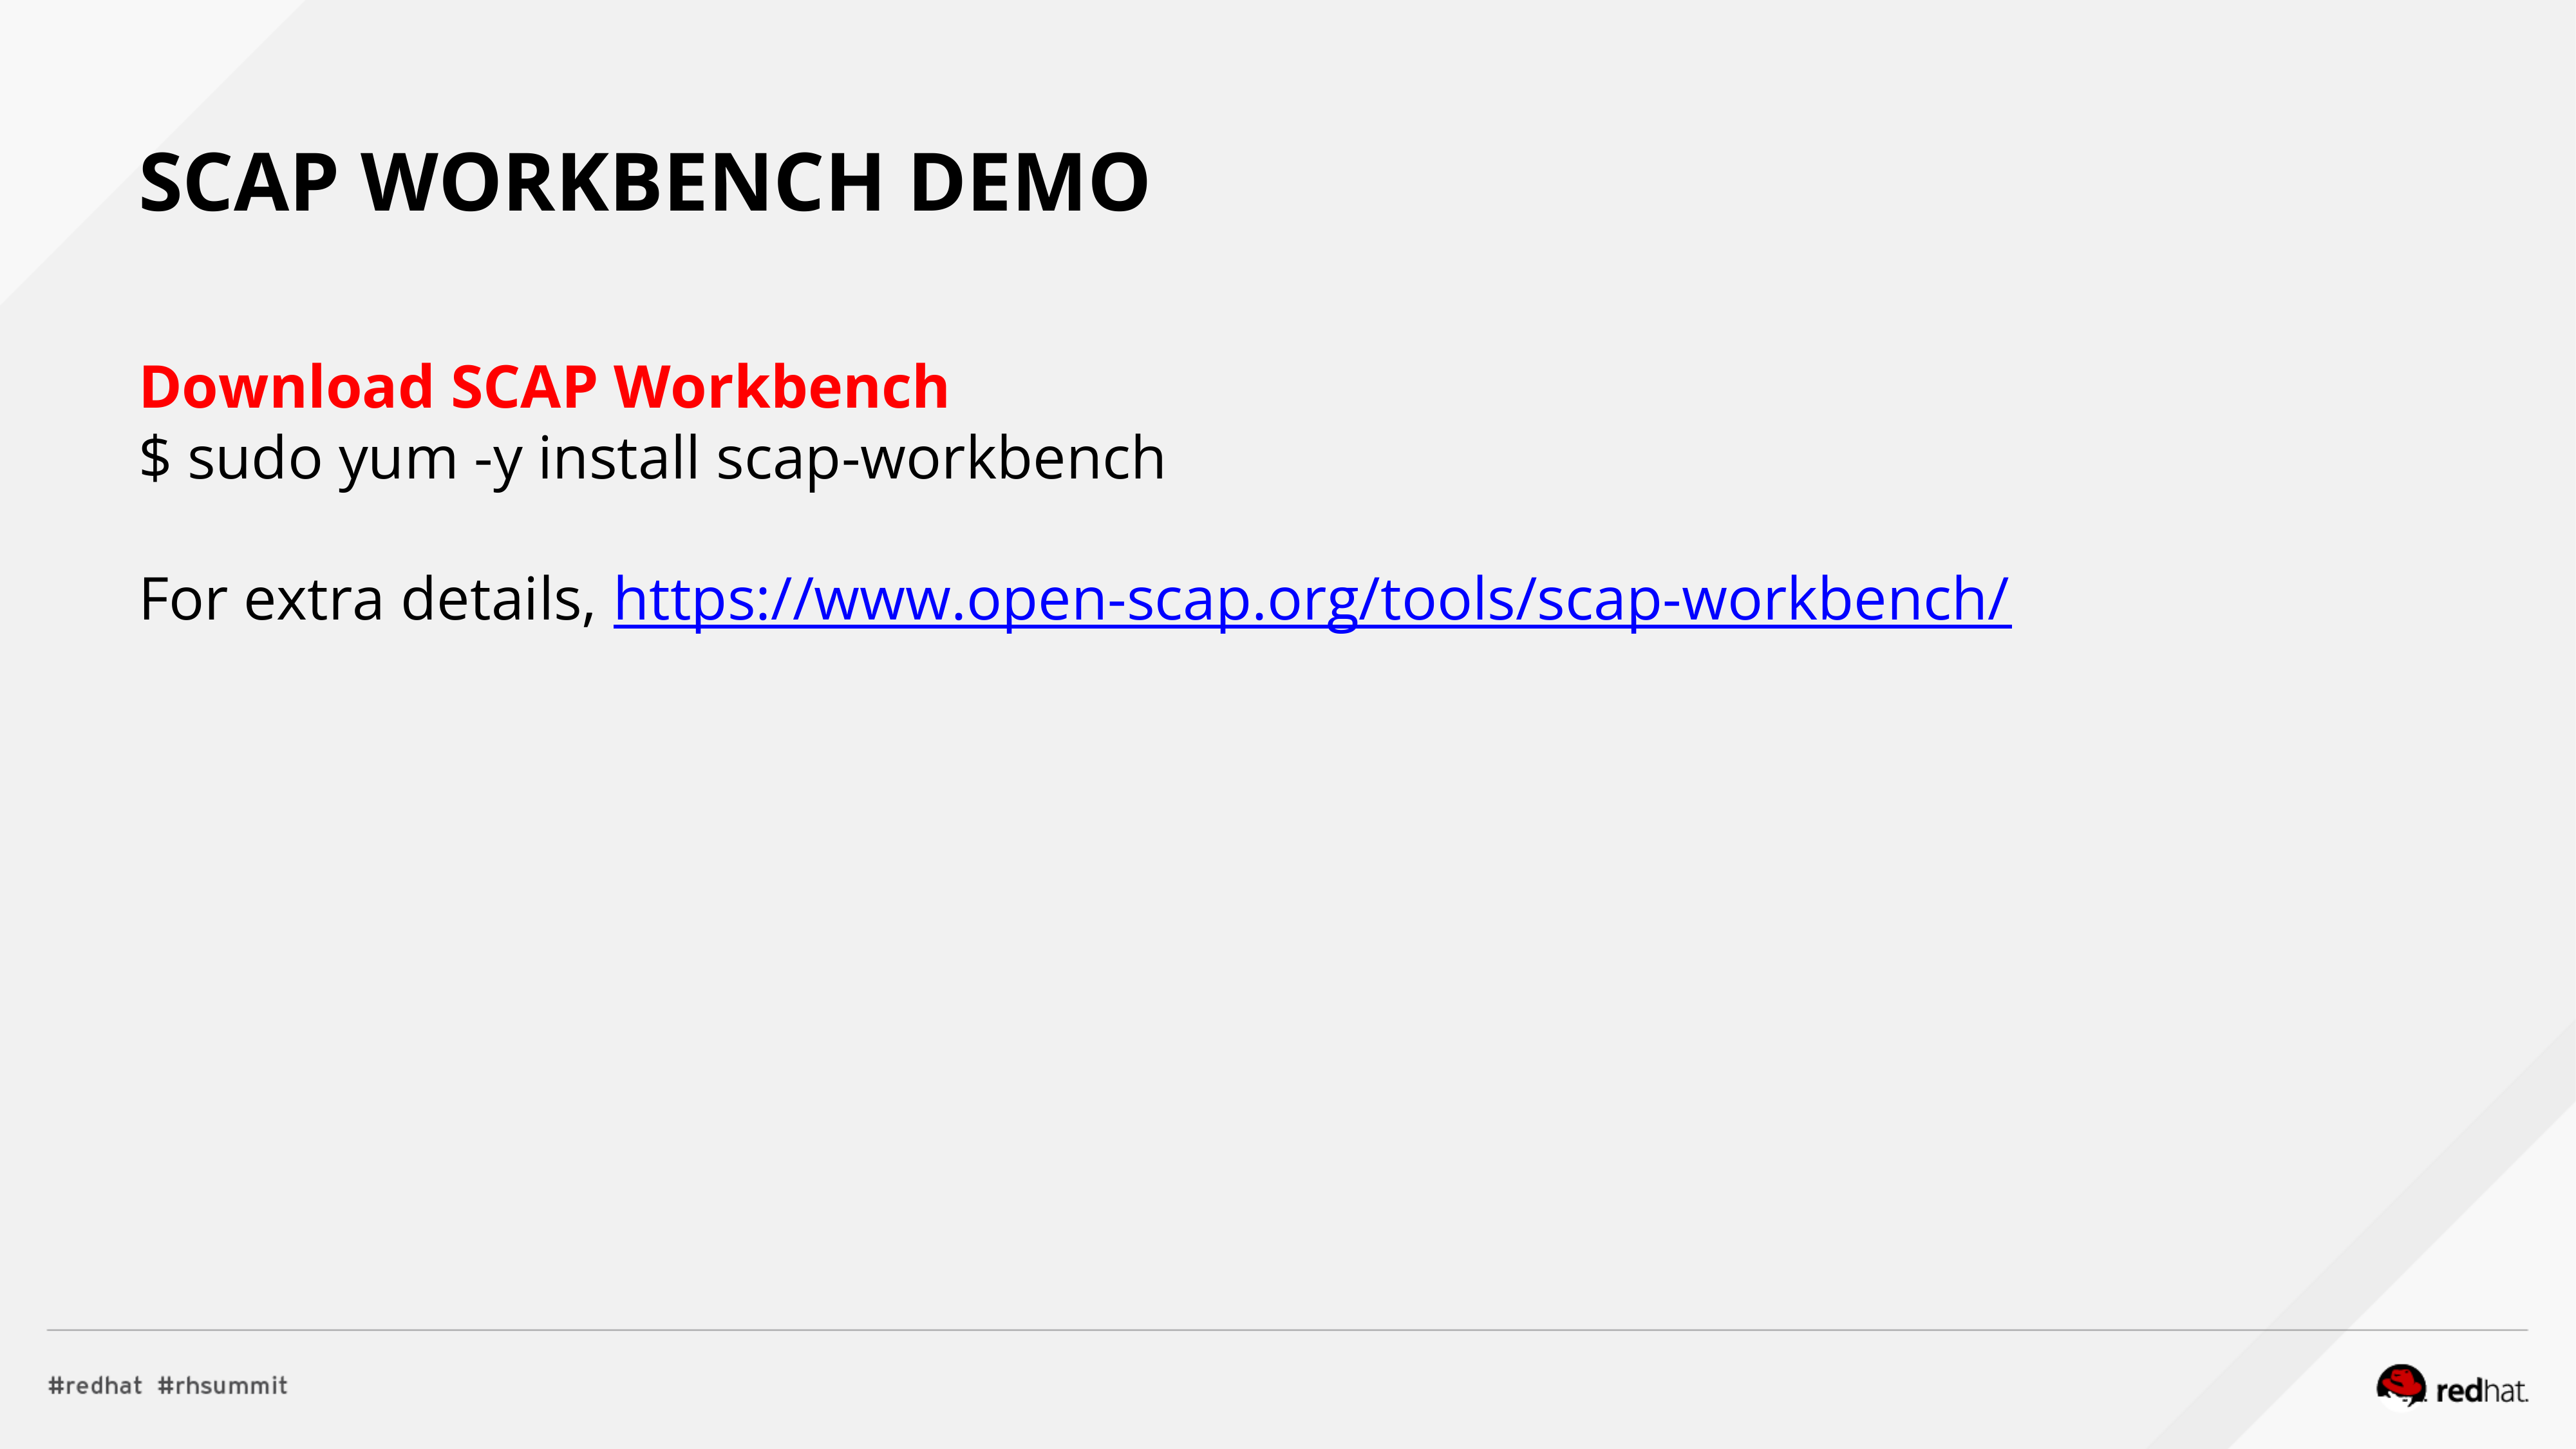

# SCAP WORKBENCH DEMO
Download SCAP Workbench
$ sudo yum -y install scap-workbench

For extra details, https://www.open-scap.org/tools/scap-workbench/